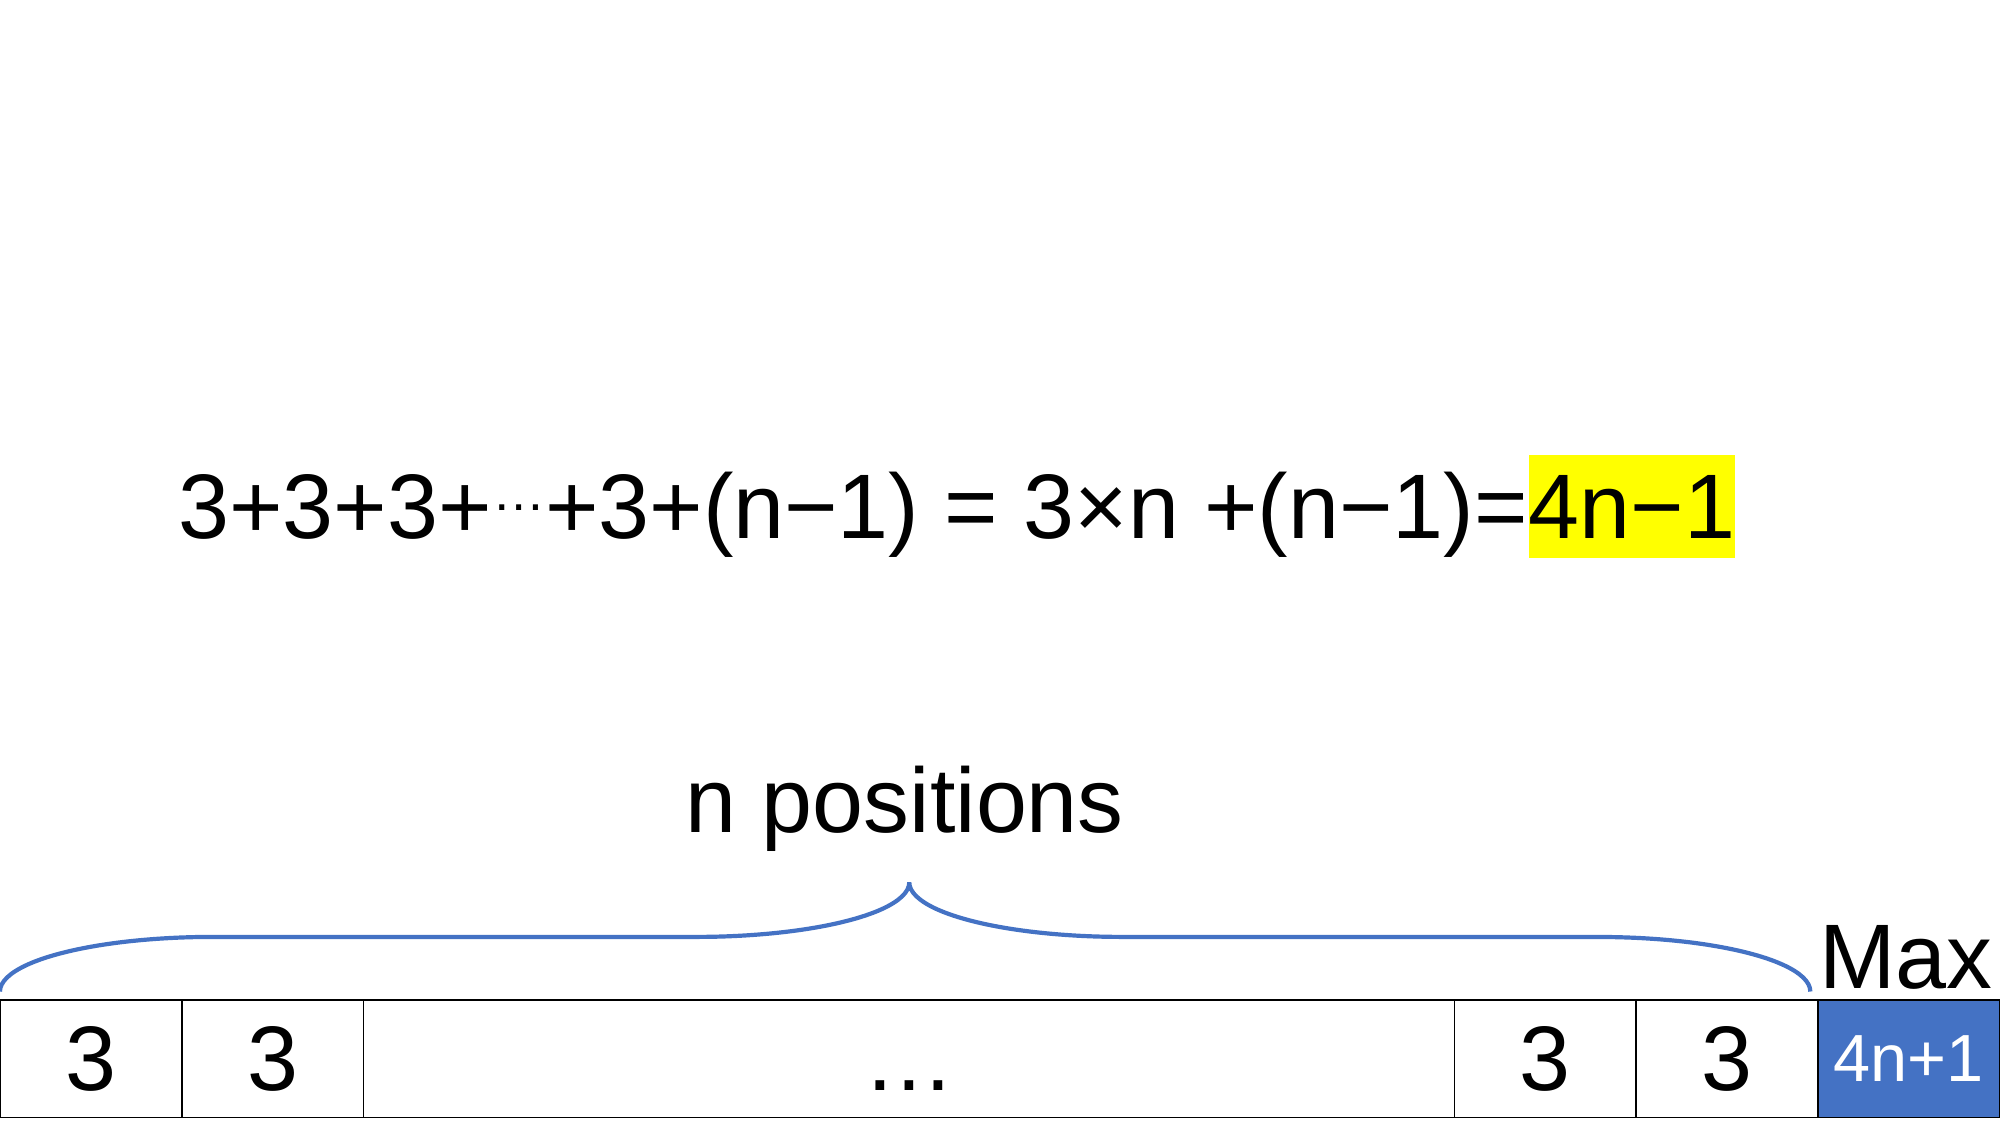

3+3+3+…+3+(n−1) = 3×n +(n−1)=4n−1
n positions
Max
| 3 | 3 | … | 3 | 3 | 4n+1 |
| --- | --- | --- | --- | --- | --- |